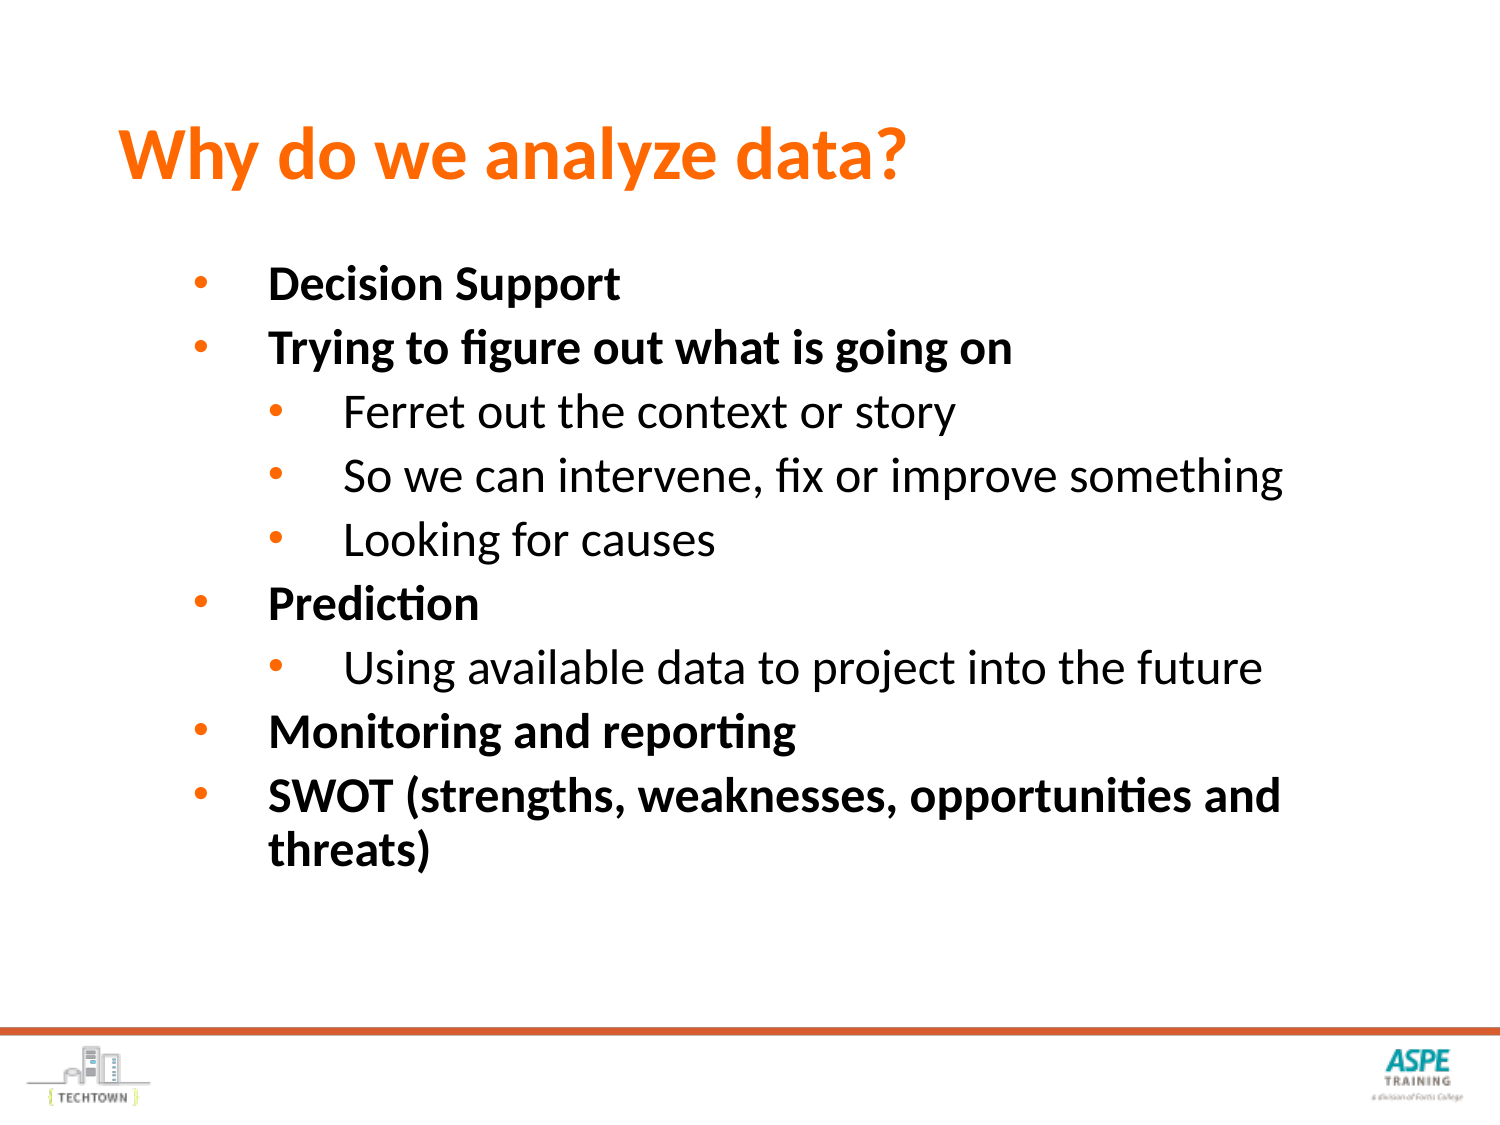

# Why do we analyze data?
Decision Support
Trying to figure out what is going on
Ferret out the context or story
So we can intervene, fix or improve something
Looking for causes
Prediction
Using available data to project into the future
Monitoring and reporting
SWOT (strengths, weaknesses, opportunities and threats)